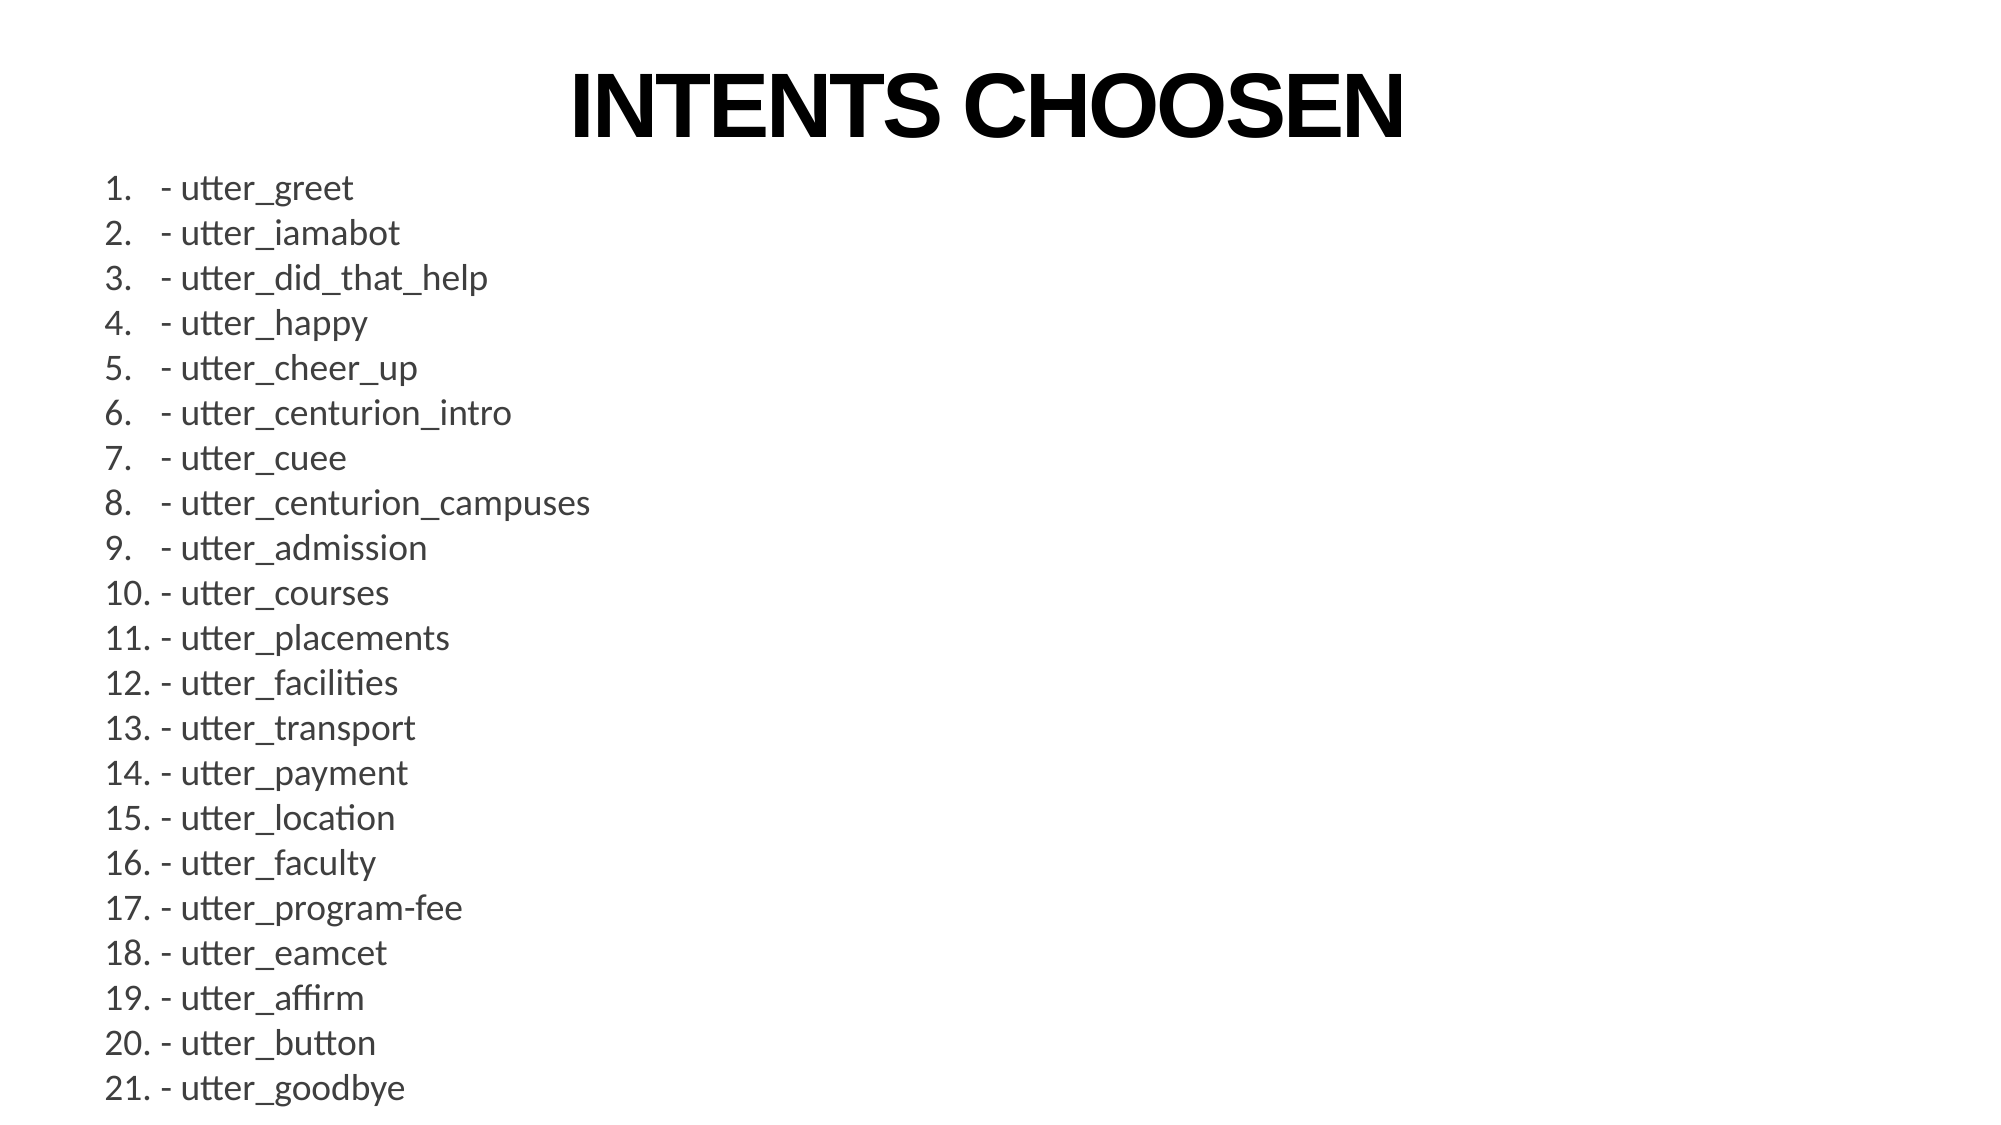

# INTENTS CHOOSEN
- utter_greet
- utter_iamabot
- utter_did_that_help
- utter_happy
- utter_cheer_up
- utter_centurion_intro
- utter_cuee
- utter_centurion_campuses
- utter_admission
- utter_courses
- utter_placements
- utter_facilities
- utter_transport
- utter_payment
- utter_location
- utter_faculty
- utter_program-fee
- utter_eamcet
- utter_affirm
- utter_button
- utter_goodbye